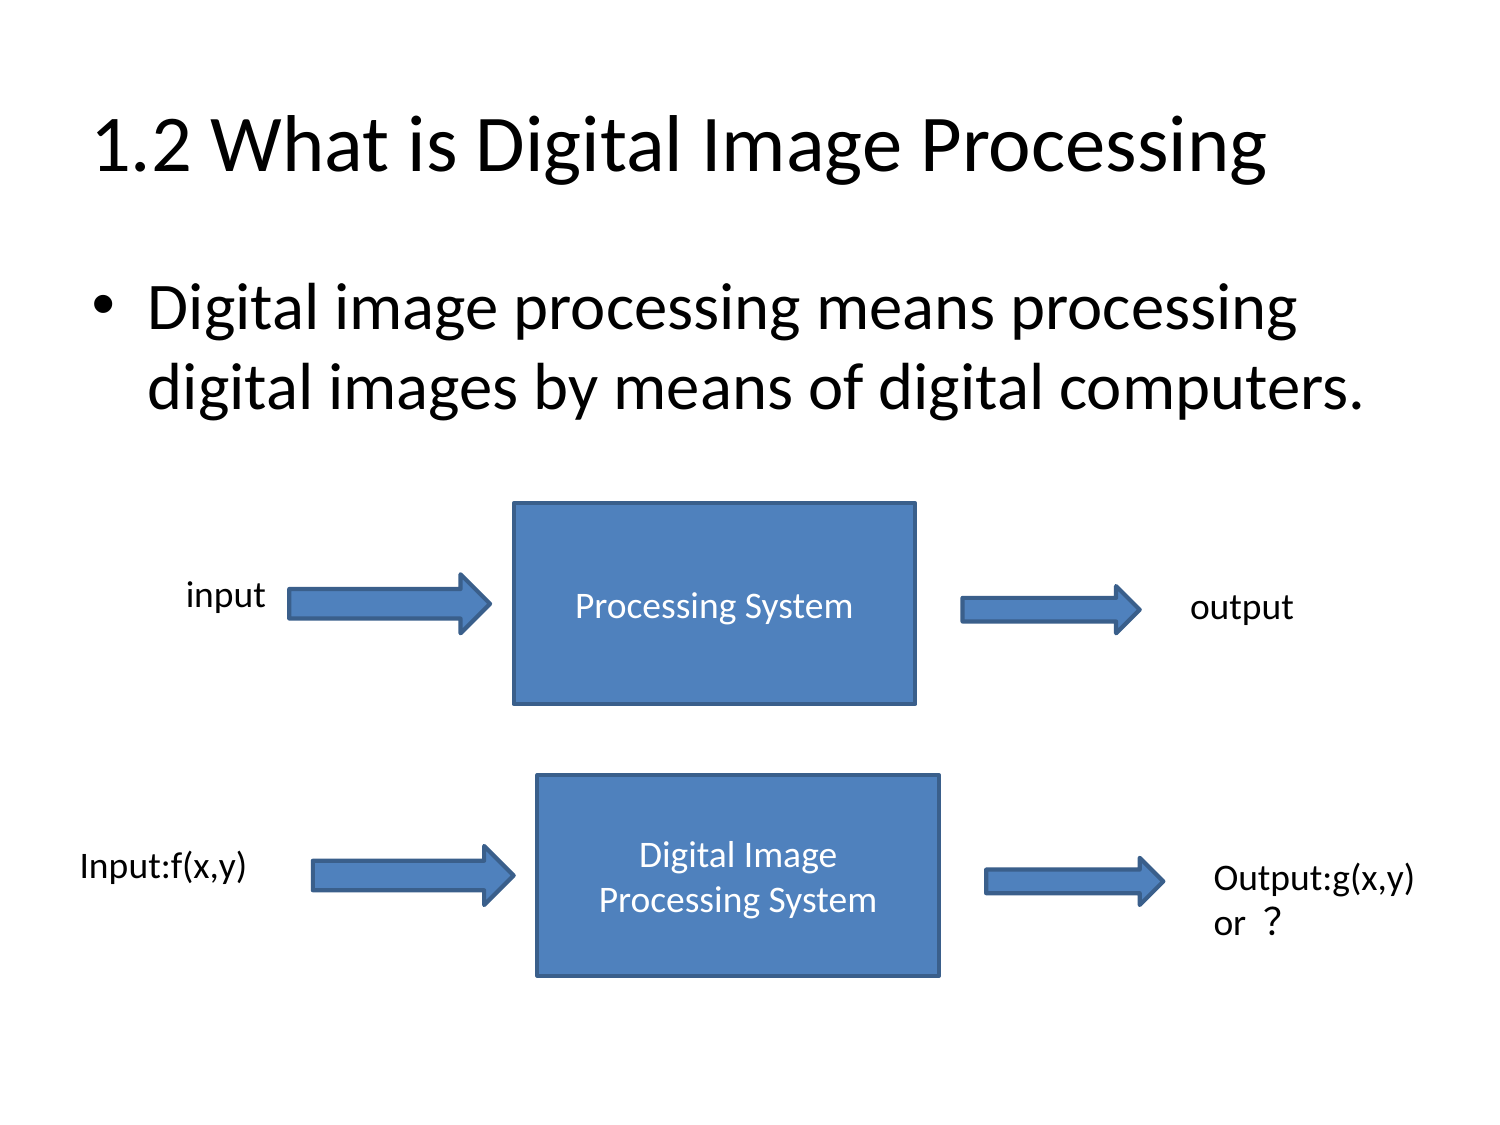

# 1.2 What is Digital Image Processing
Digital image processing means processing digital images by means of digital computers.
Processing System
input

output

Digital Image
Processing System
Input:f(x,y)

Output:g(x,y) or ？